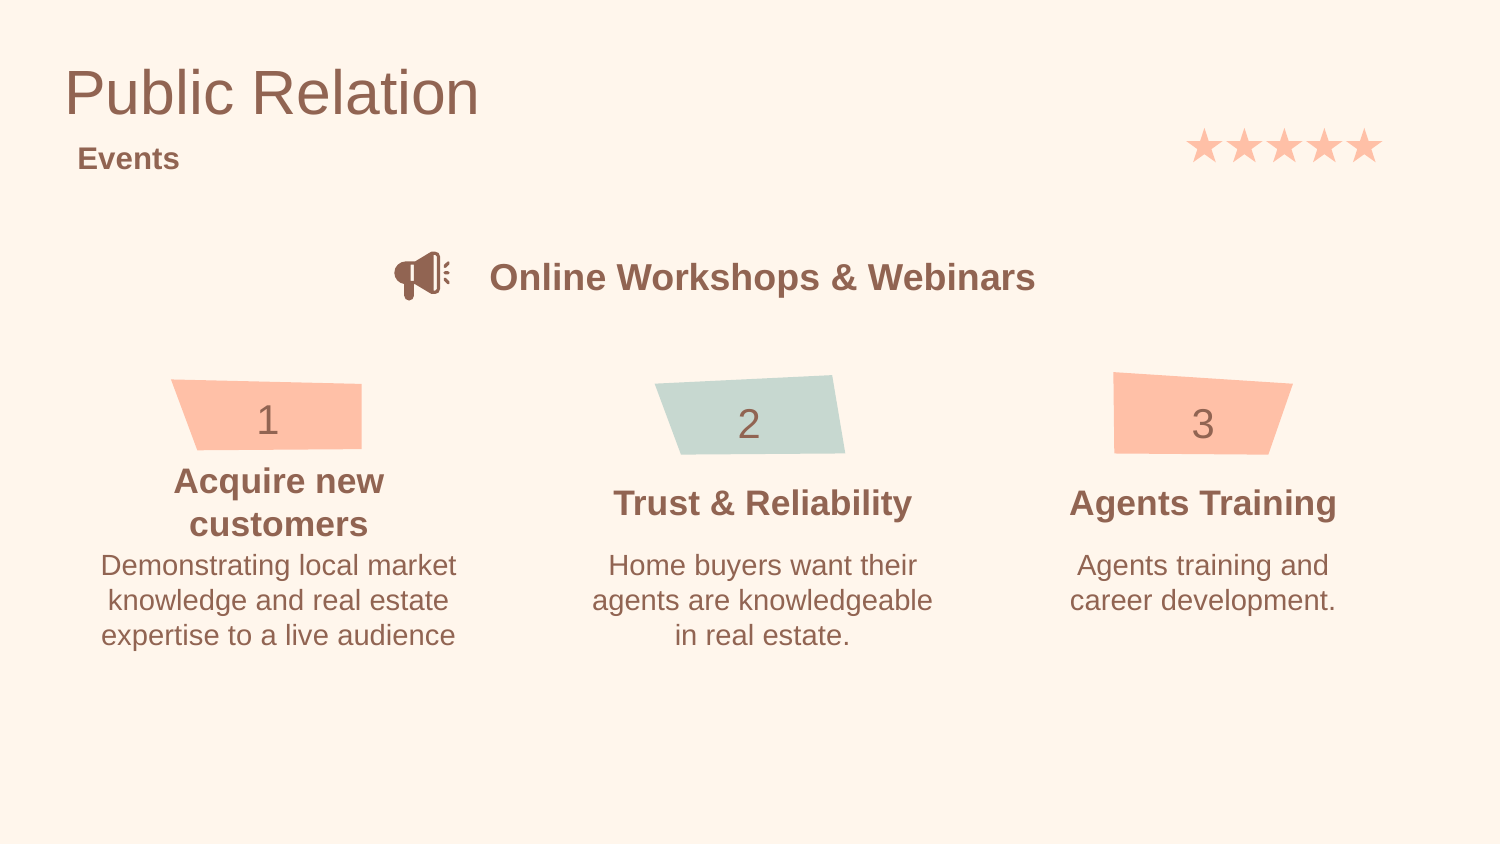

Public Relation
Events
Online Workshops & Webinars

1
2
3
# Acquire new customers
Trust & Reliability
Agents Training
Demonstrating local market knowledge and real estate expertise to a live audience
Home buyers want their agents are knowledgeable in real estate.
Agents training and career development.